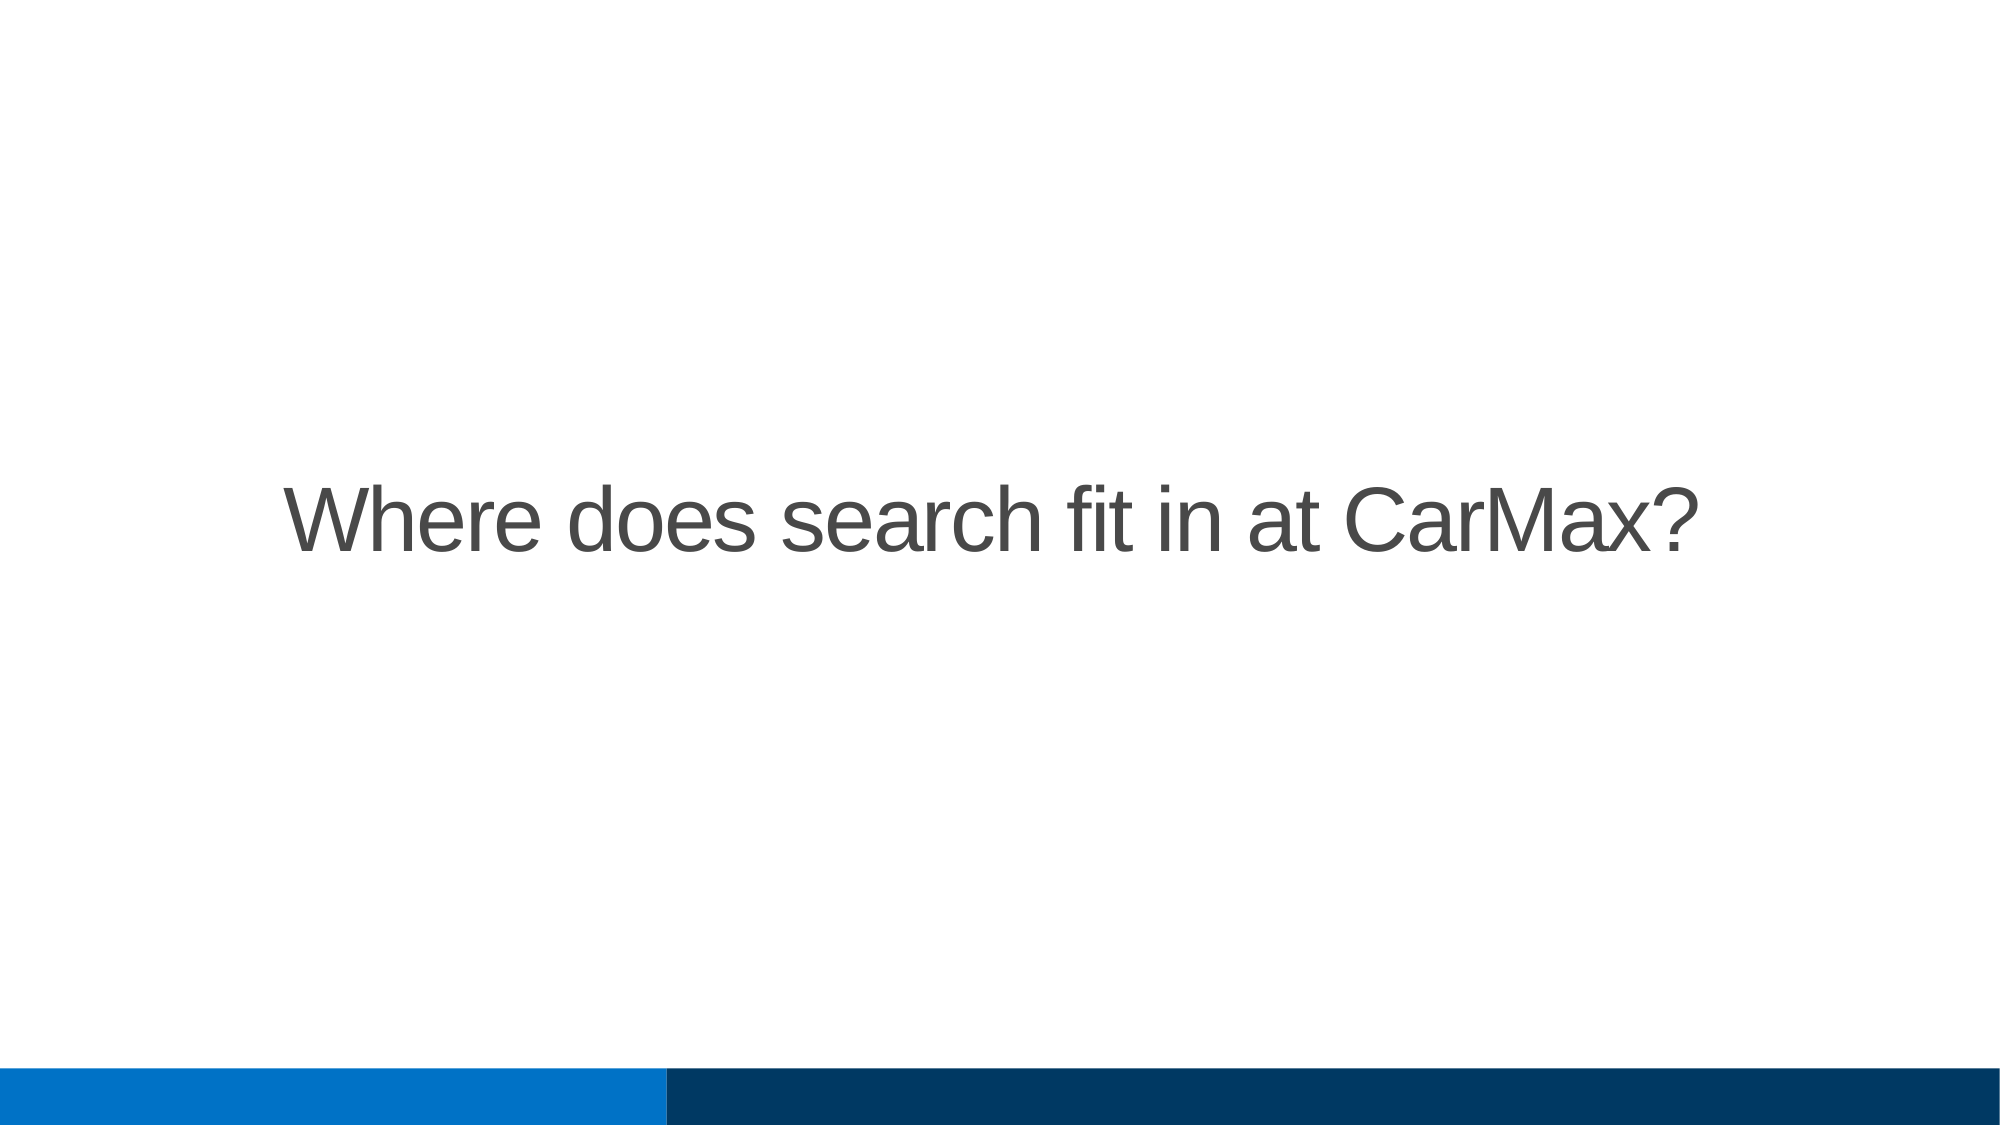

# Where does search fit in at CarMax?